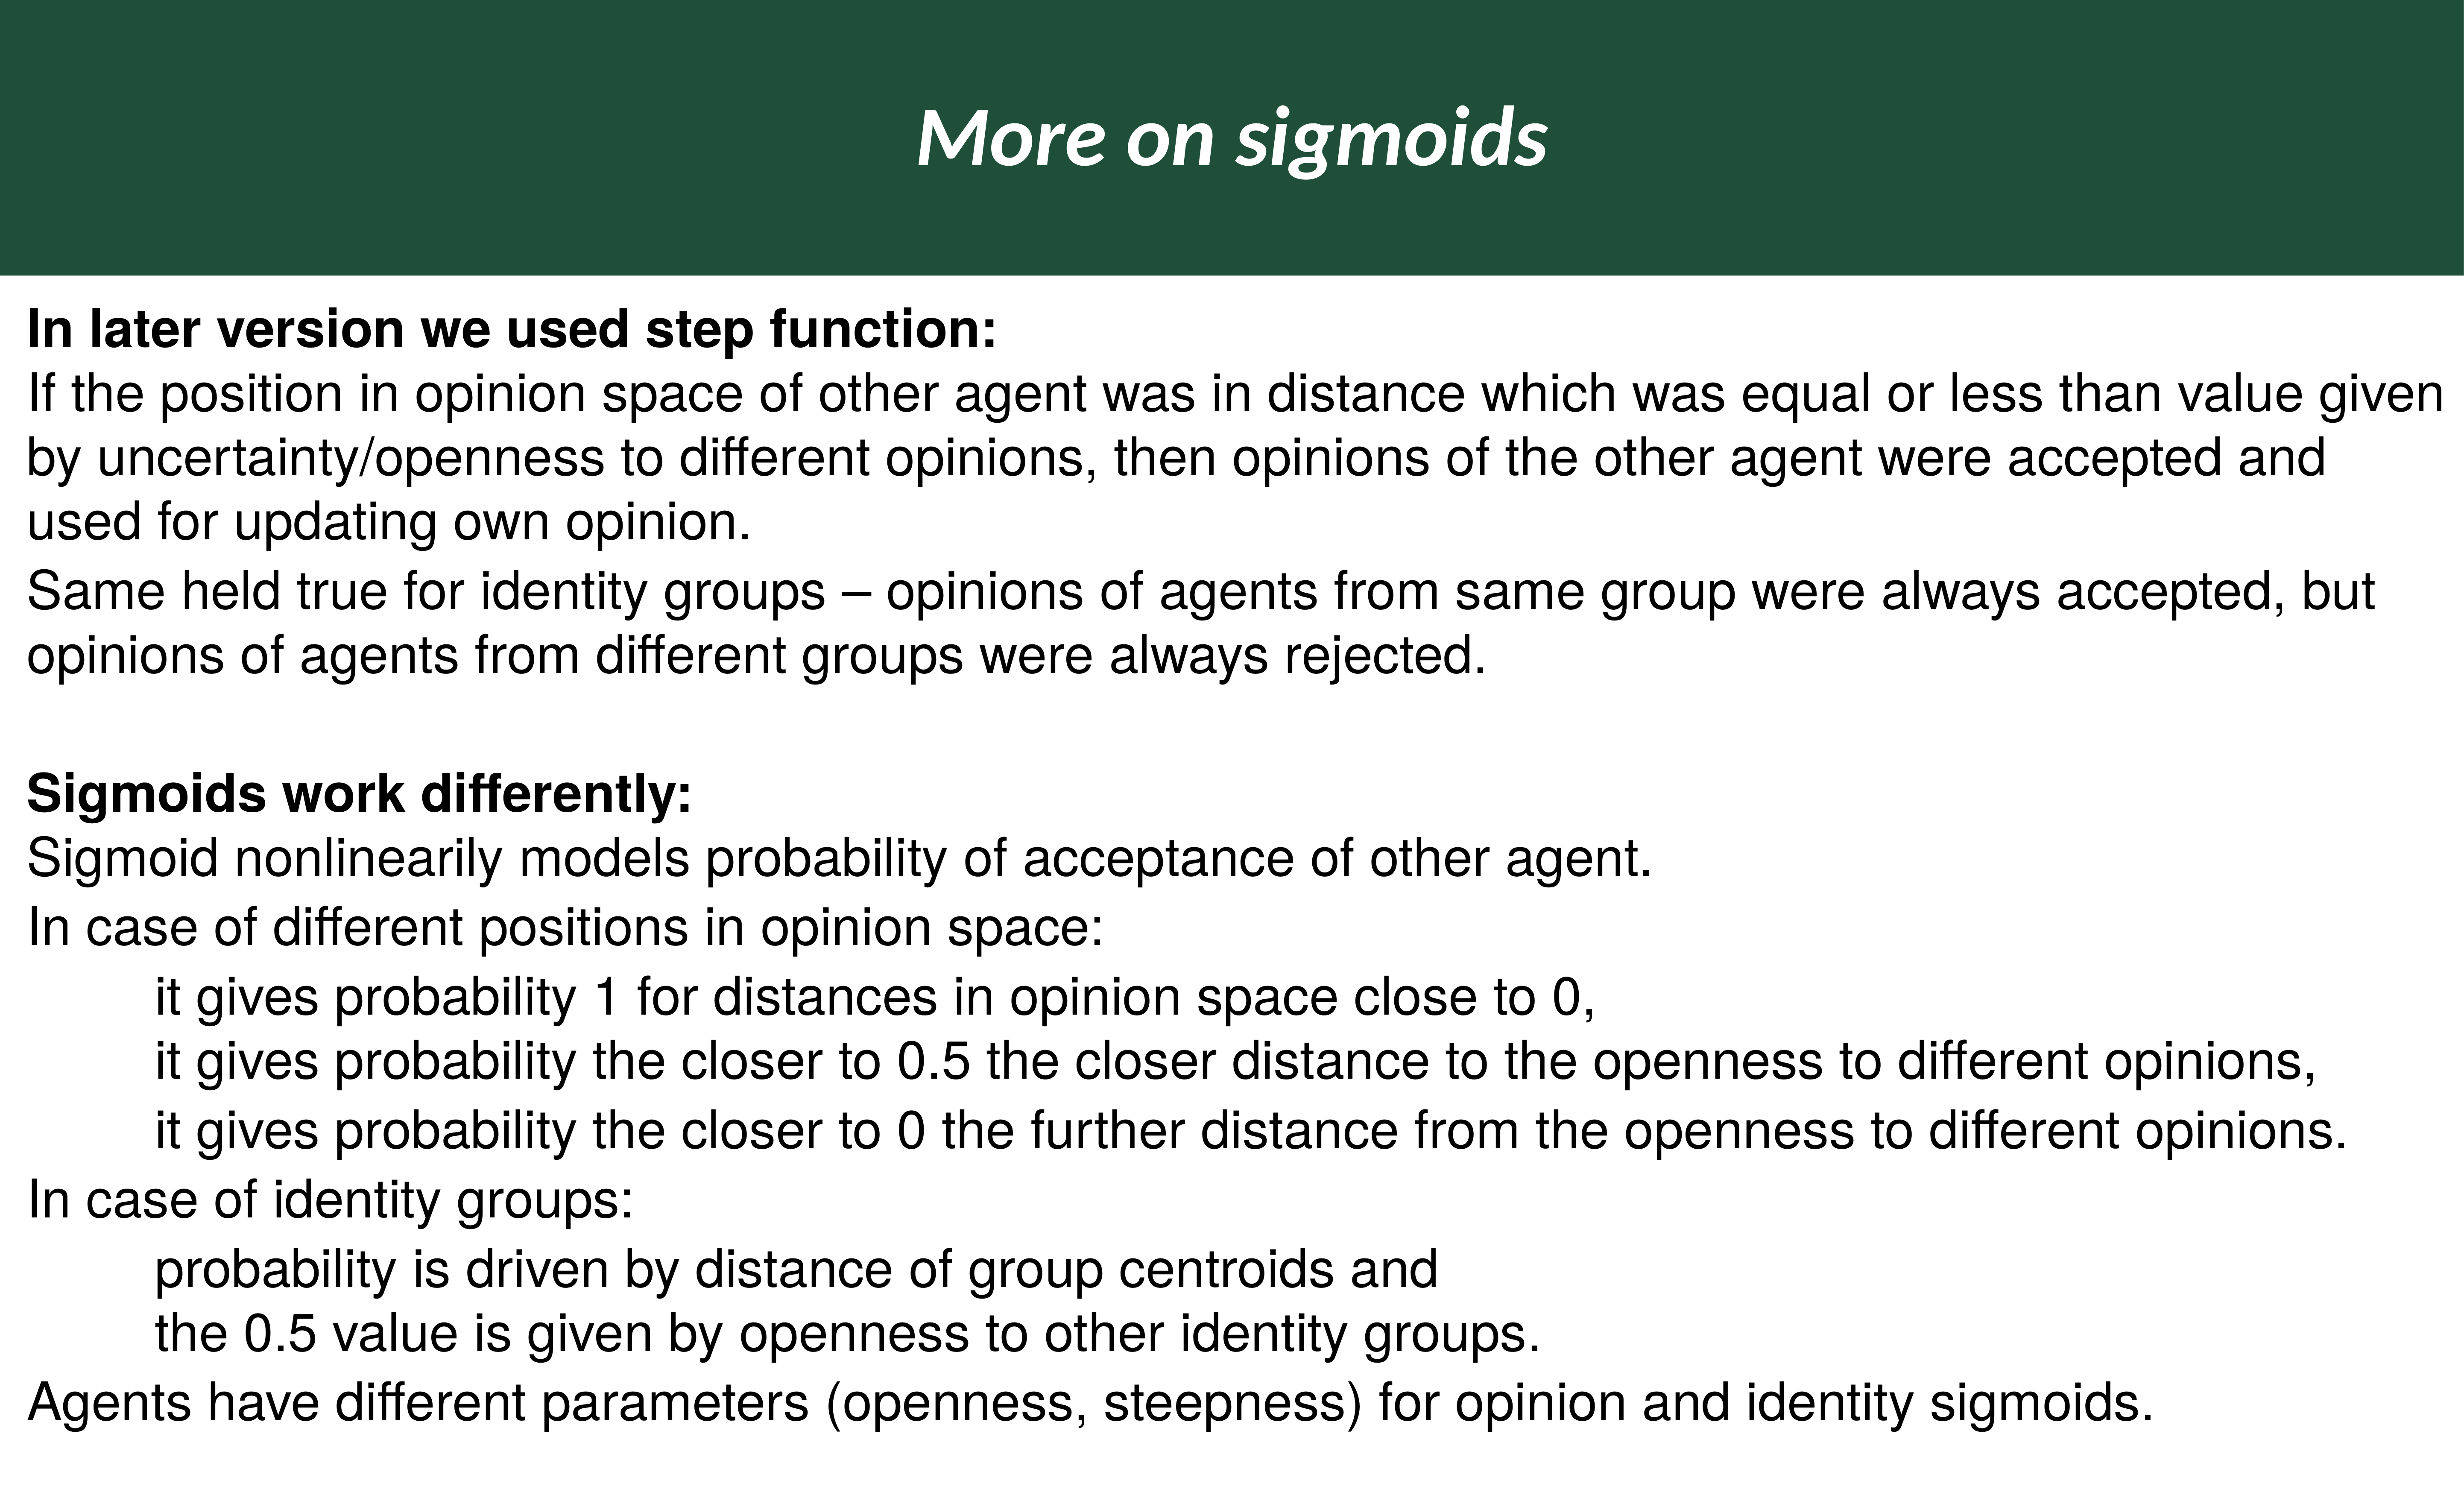

More on sigmoids
In later version we used step function:
If the position in opinion space of other agent was in distance which was equal or less than value given by uncertainty/openness to different opinions, then opinions of the other agent were accepted and used for updating own opinion.
Same held true for identity groups – opinions of agents from same group were always accepted, but opinions of agents from different groups were always rejected.

Sigmoids work differently:
Sigmoid nonlinearily models probability of acceptance of other agent.
In case of different positions in opinion space:
		it gives probability 1 for distances in opinion space close to 0,
		it gives probability the closer to 0.5 the closer distance to the openness to different opinions,
		it gives probability the closer to 0 the further distance from the openness to different opinions.
In case of identity groups:
		probability is driven by distance of group centroids and
		the 0.5 value is given by openness to other identity groups.
Agents have different parameters (openness, steepness) for opinion and identity sigmoids.